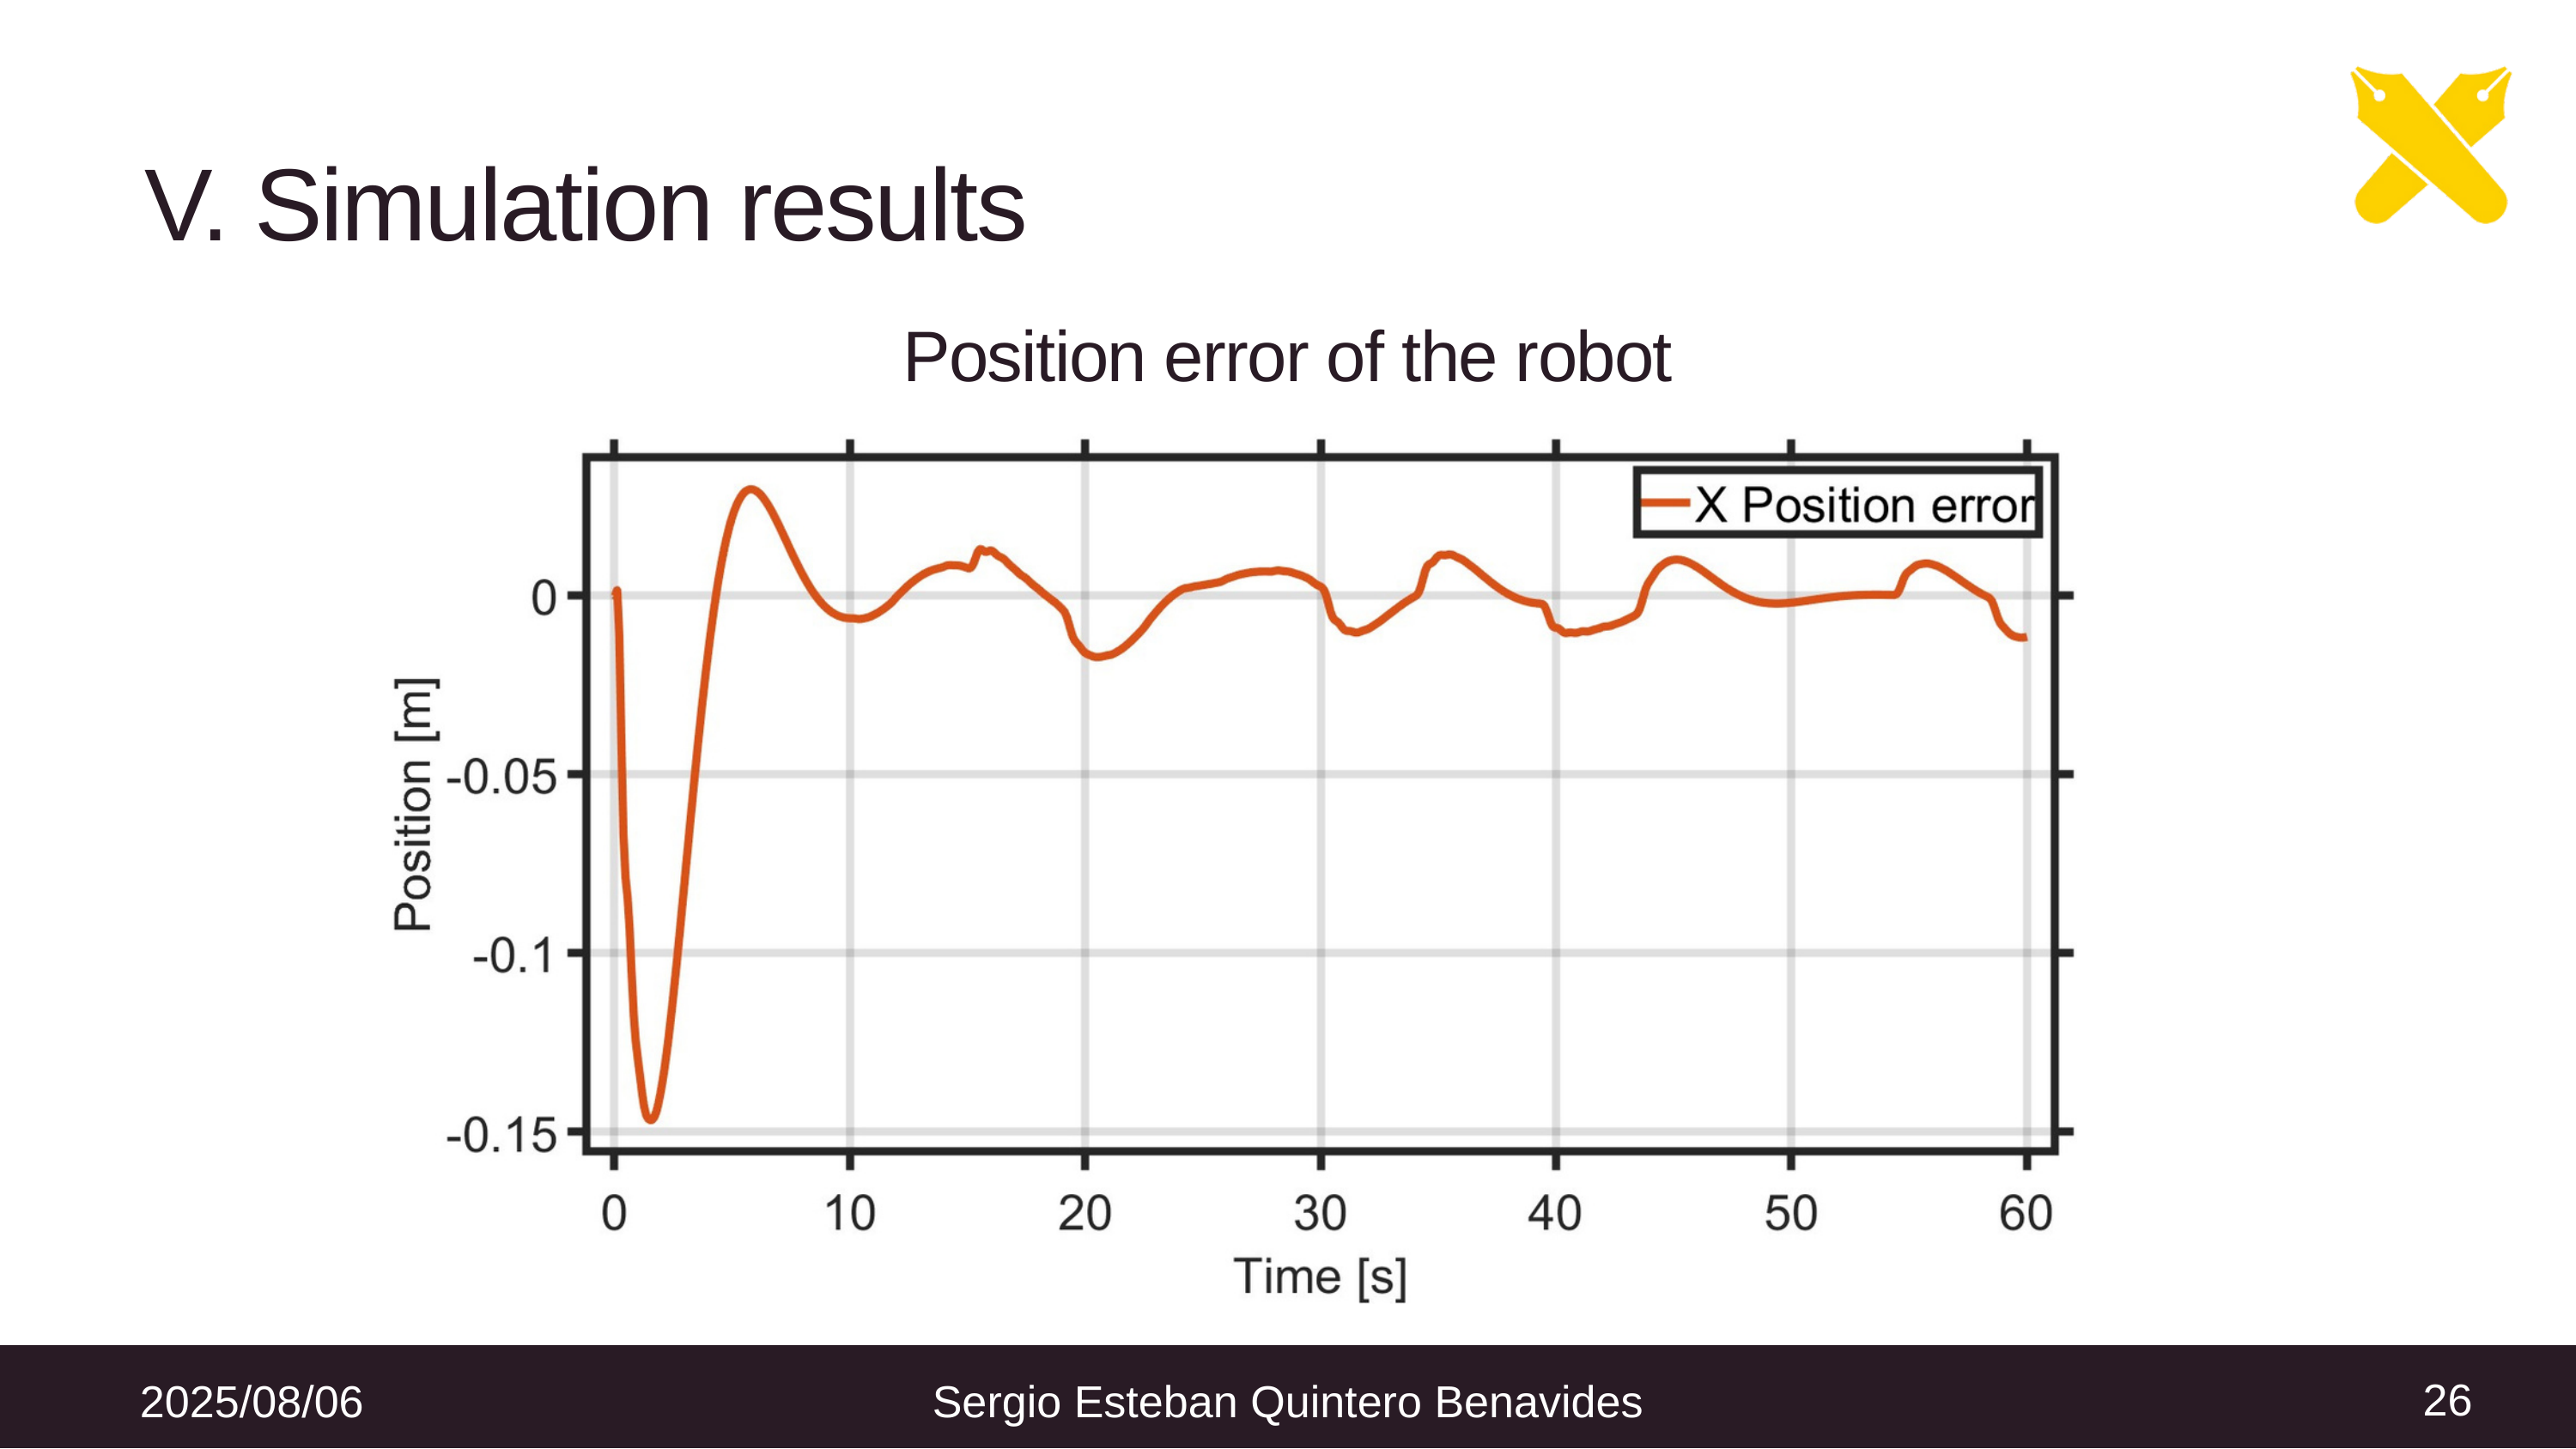

V. Simulation results
Position error of the robot

26
2025/08/06
Sergio Esteban Quintero Benavides